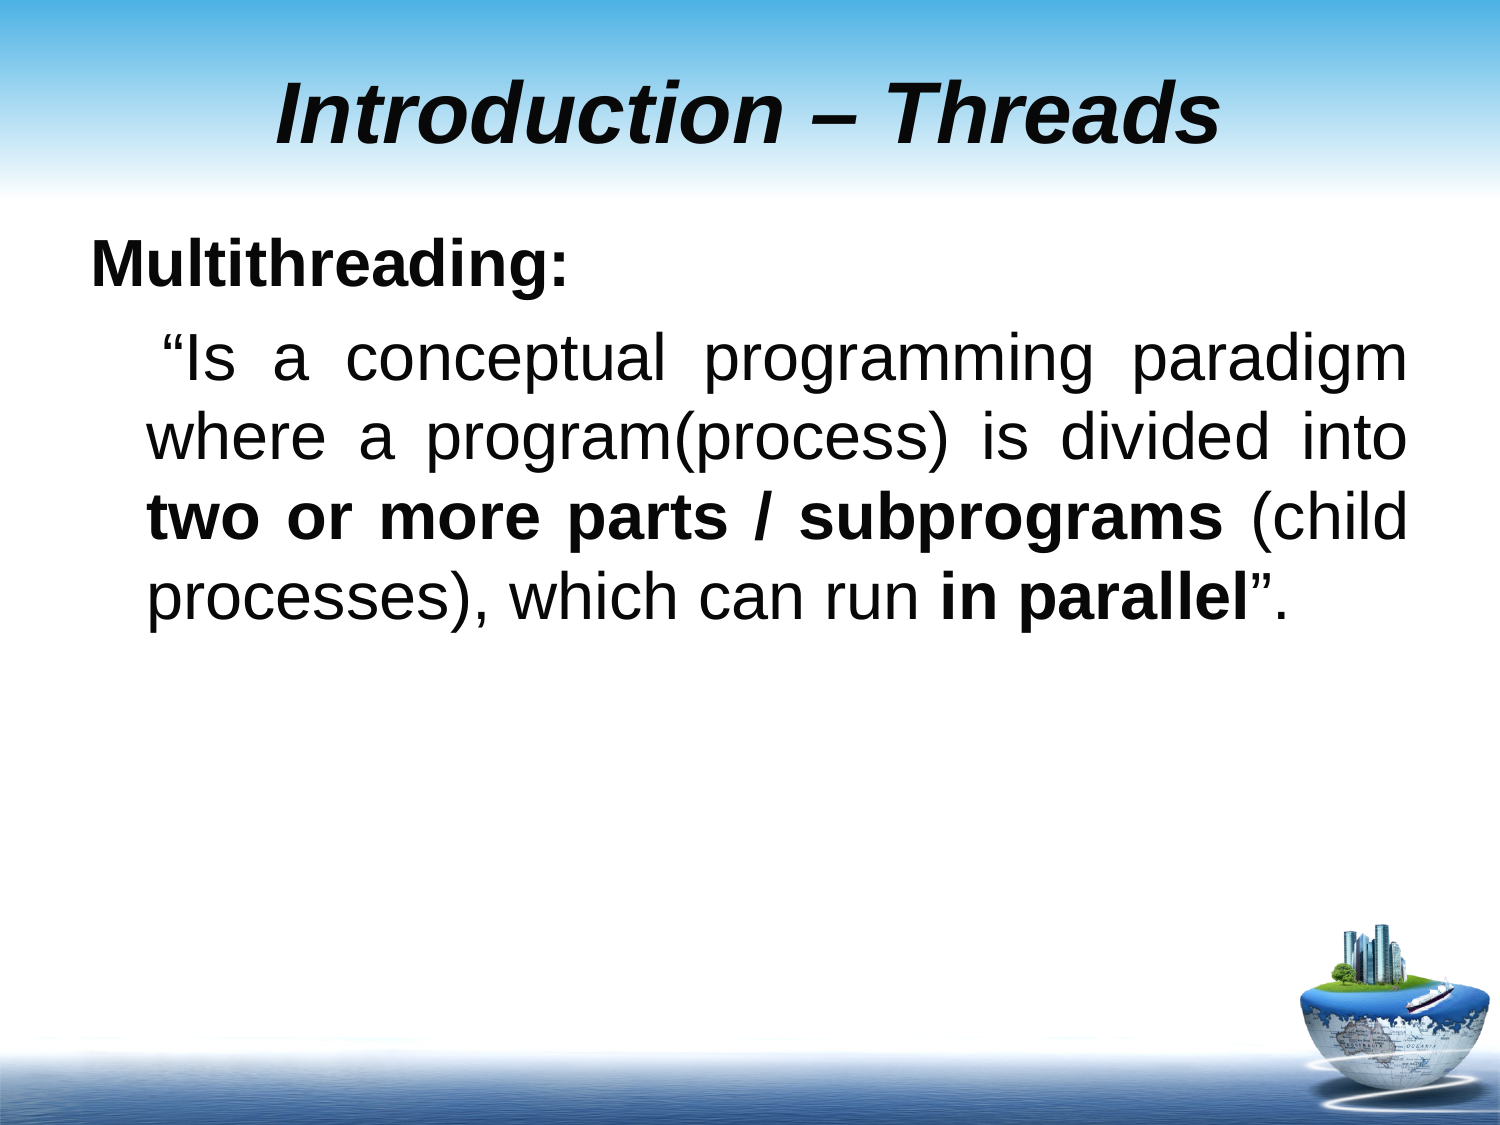

# Introduction – Threads
Multithreading:
  “Is a conceptual programming paradigm where a program(process) is divided into two or more parts / subprograms (child processes), which can run in parallel”.